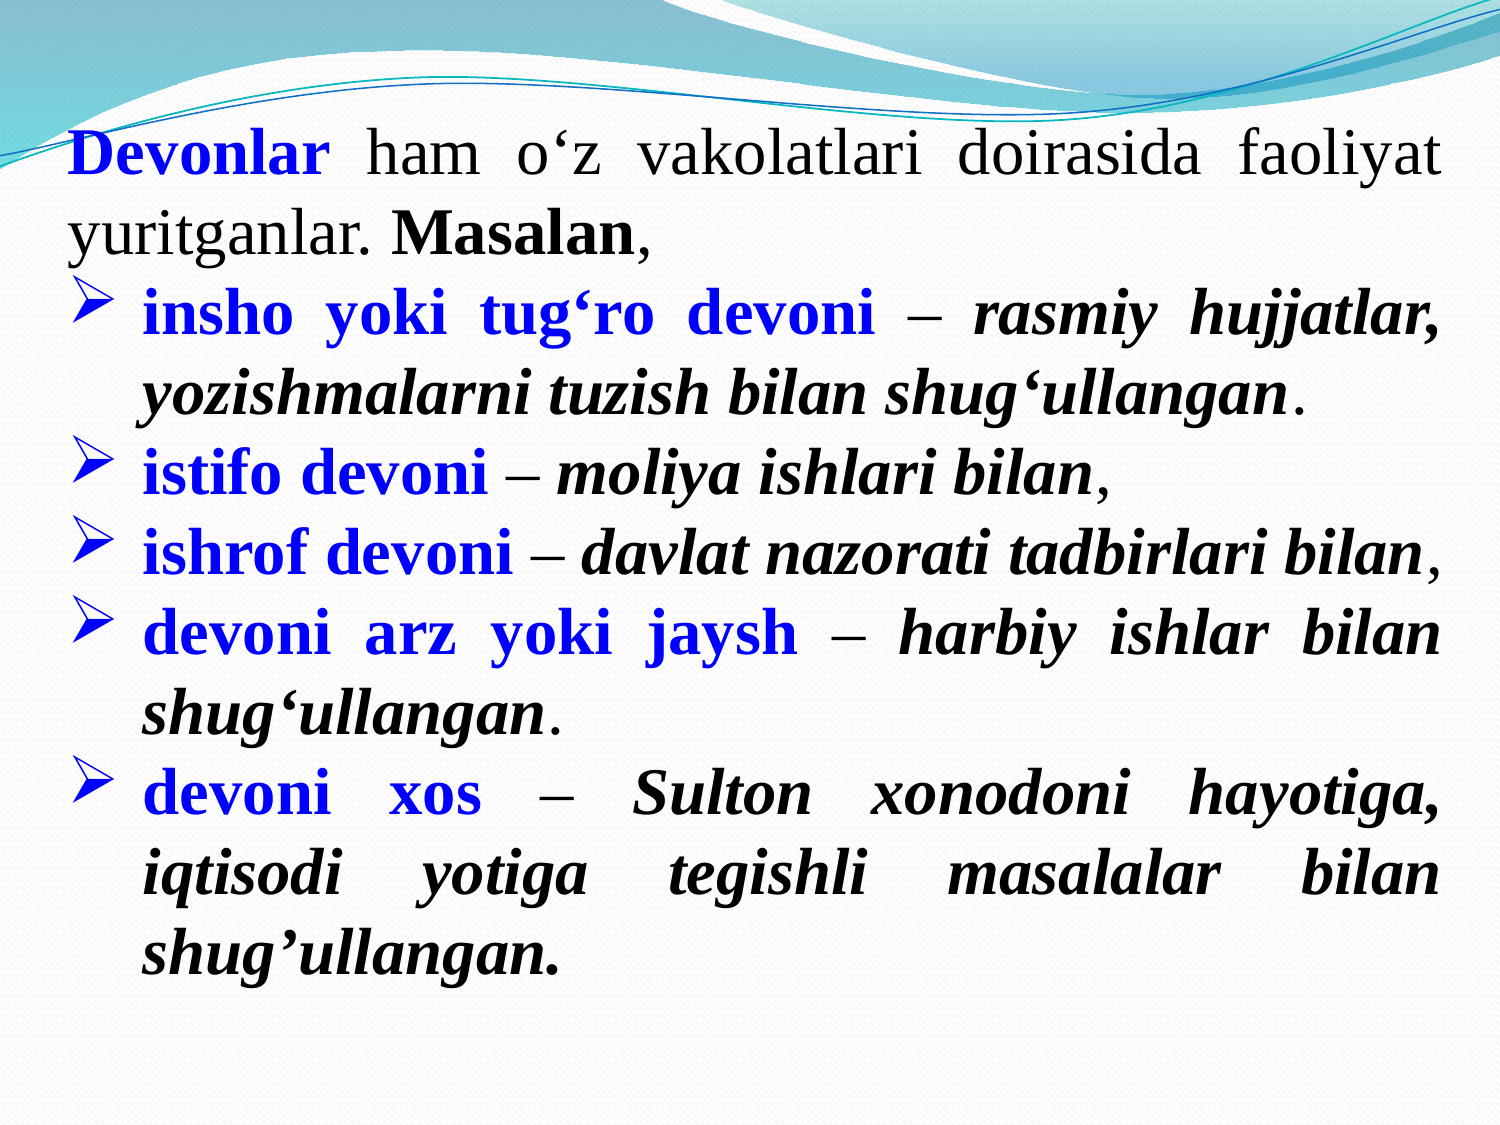

Devonlar ham o‘z vakolatlari doirasida faoliyat yuritganlar. Masalan,
insho yoki tug‘ro devoni – rasmiy hujjatlar, yozishmalarni tuzish bilan shug‘ullangan.
istifo devoni – moliya ishlari bilan,
ishrof devoni – davlat nazorati tadbirlari bilan,
devoni arz yoki jaysh – harbiy ishlar bilan shug‘ullangan.
devoni xos – Sulton xonodoni hayotiga, iqtisodi yotiga tegishli masalalar bilan shug’ullangan.